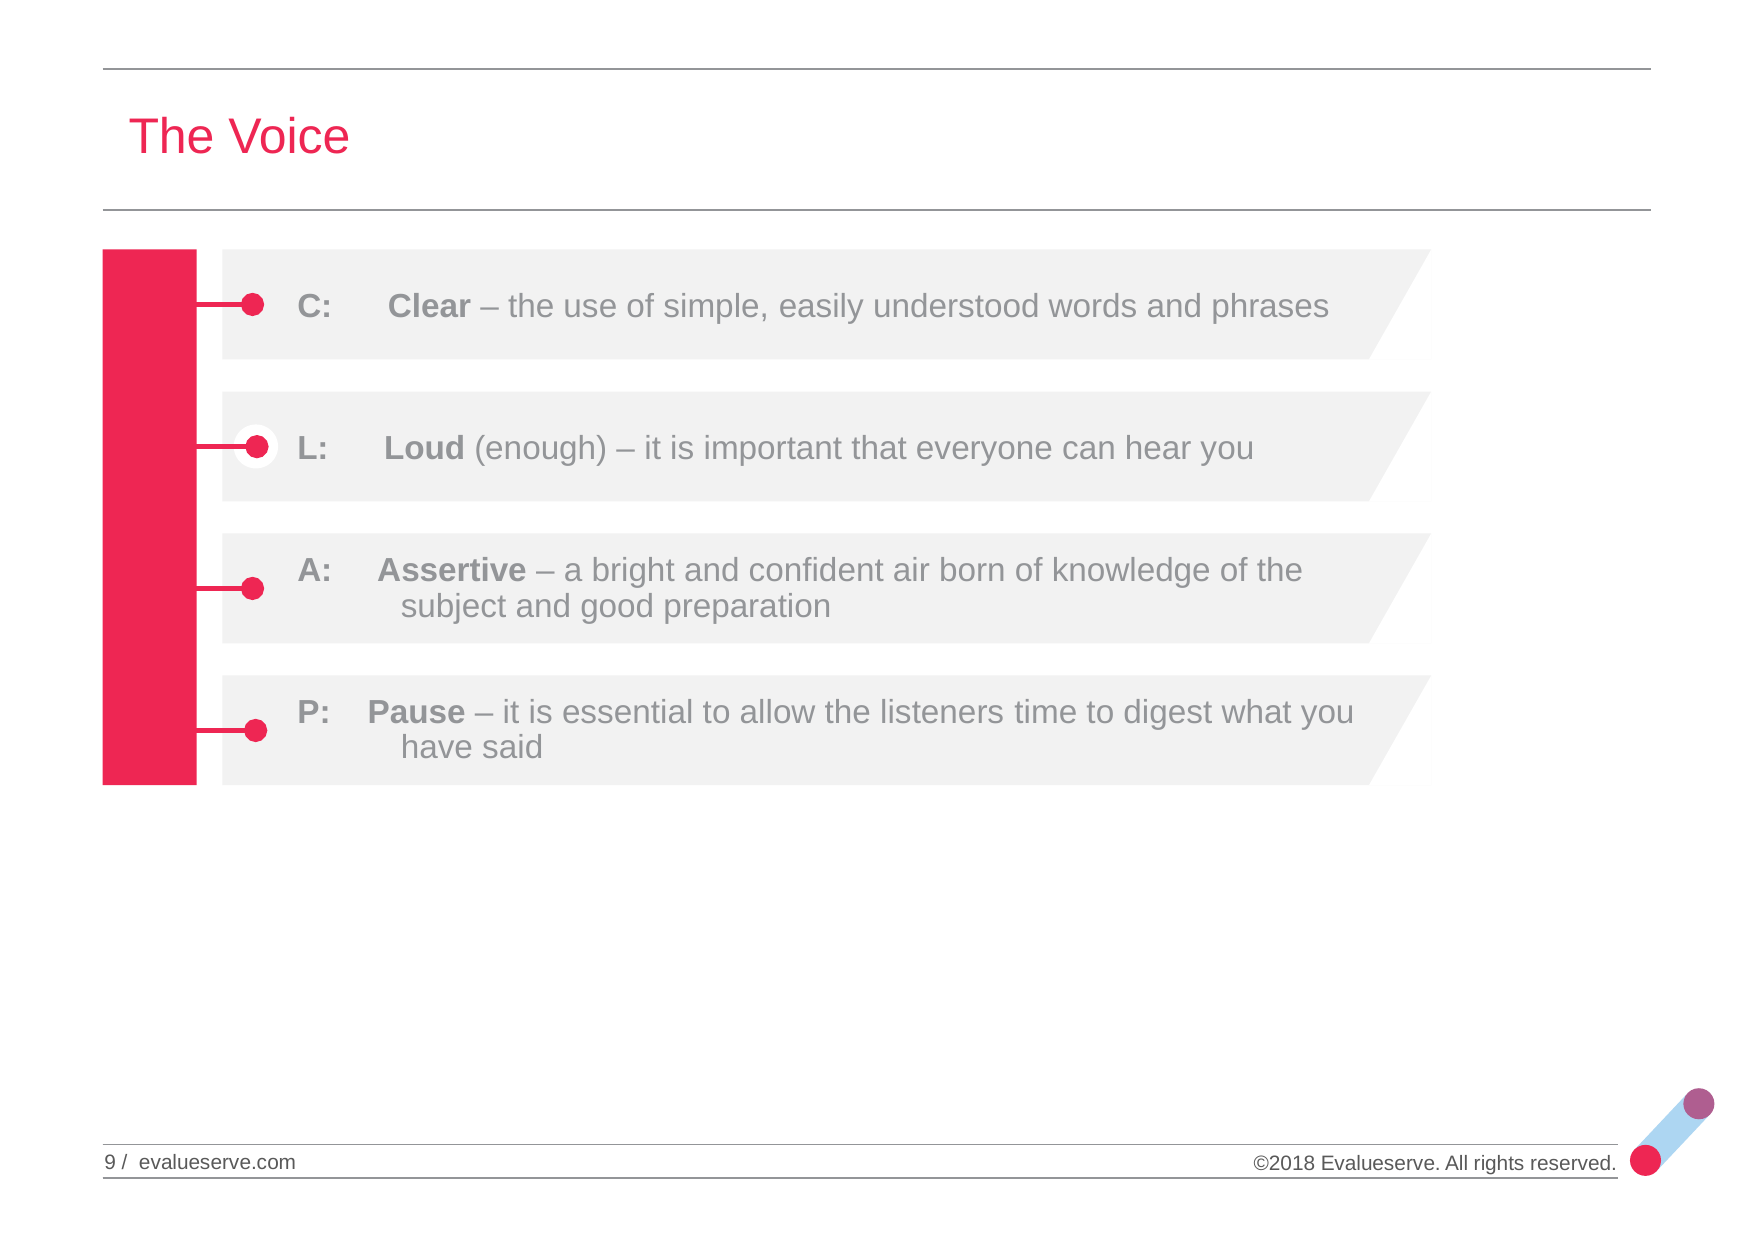

#
The Voice

C:      Clear – the use of simple, easily understood words and phrases

L:      Loud (enough) – it is important that everyone can hear you

A:     Assertive – a bright and confident air born of knowledge of the subject and good preparation

P:    Pause – it is essential to allow the listeners time to digest what you have said

9 /  evalueserve.com
©2018 Evalueserve. All rights reserved.